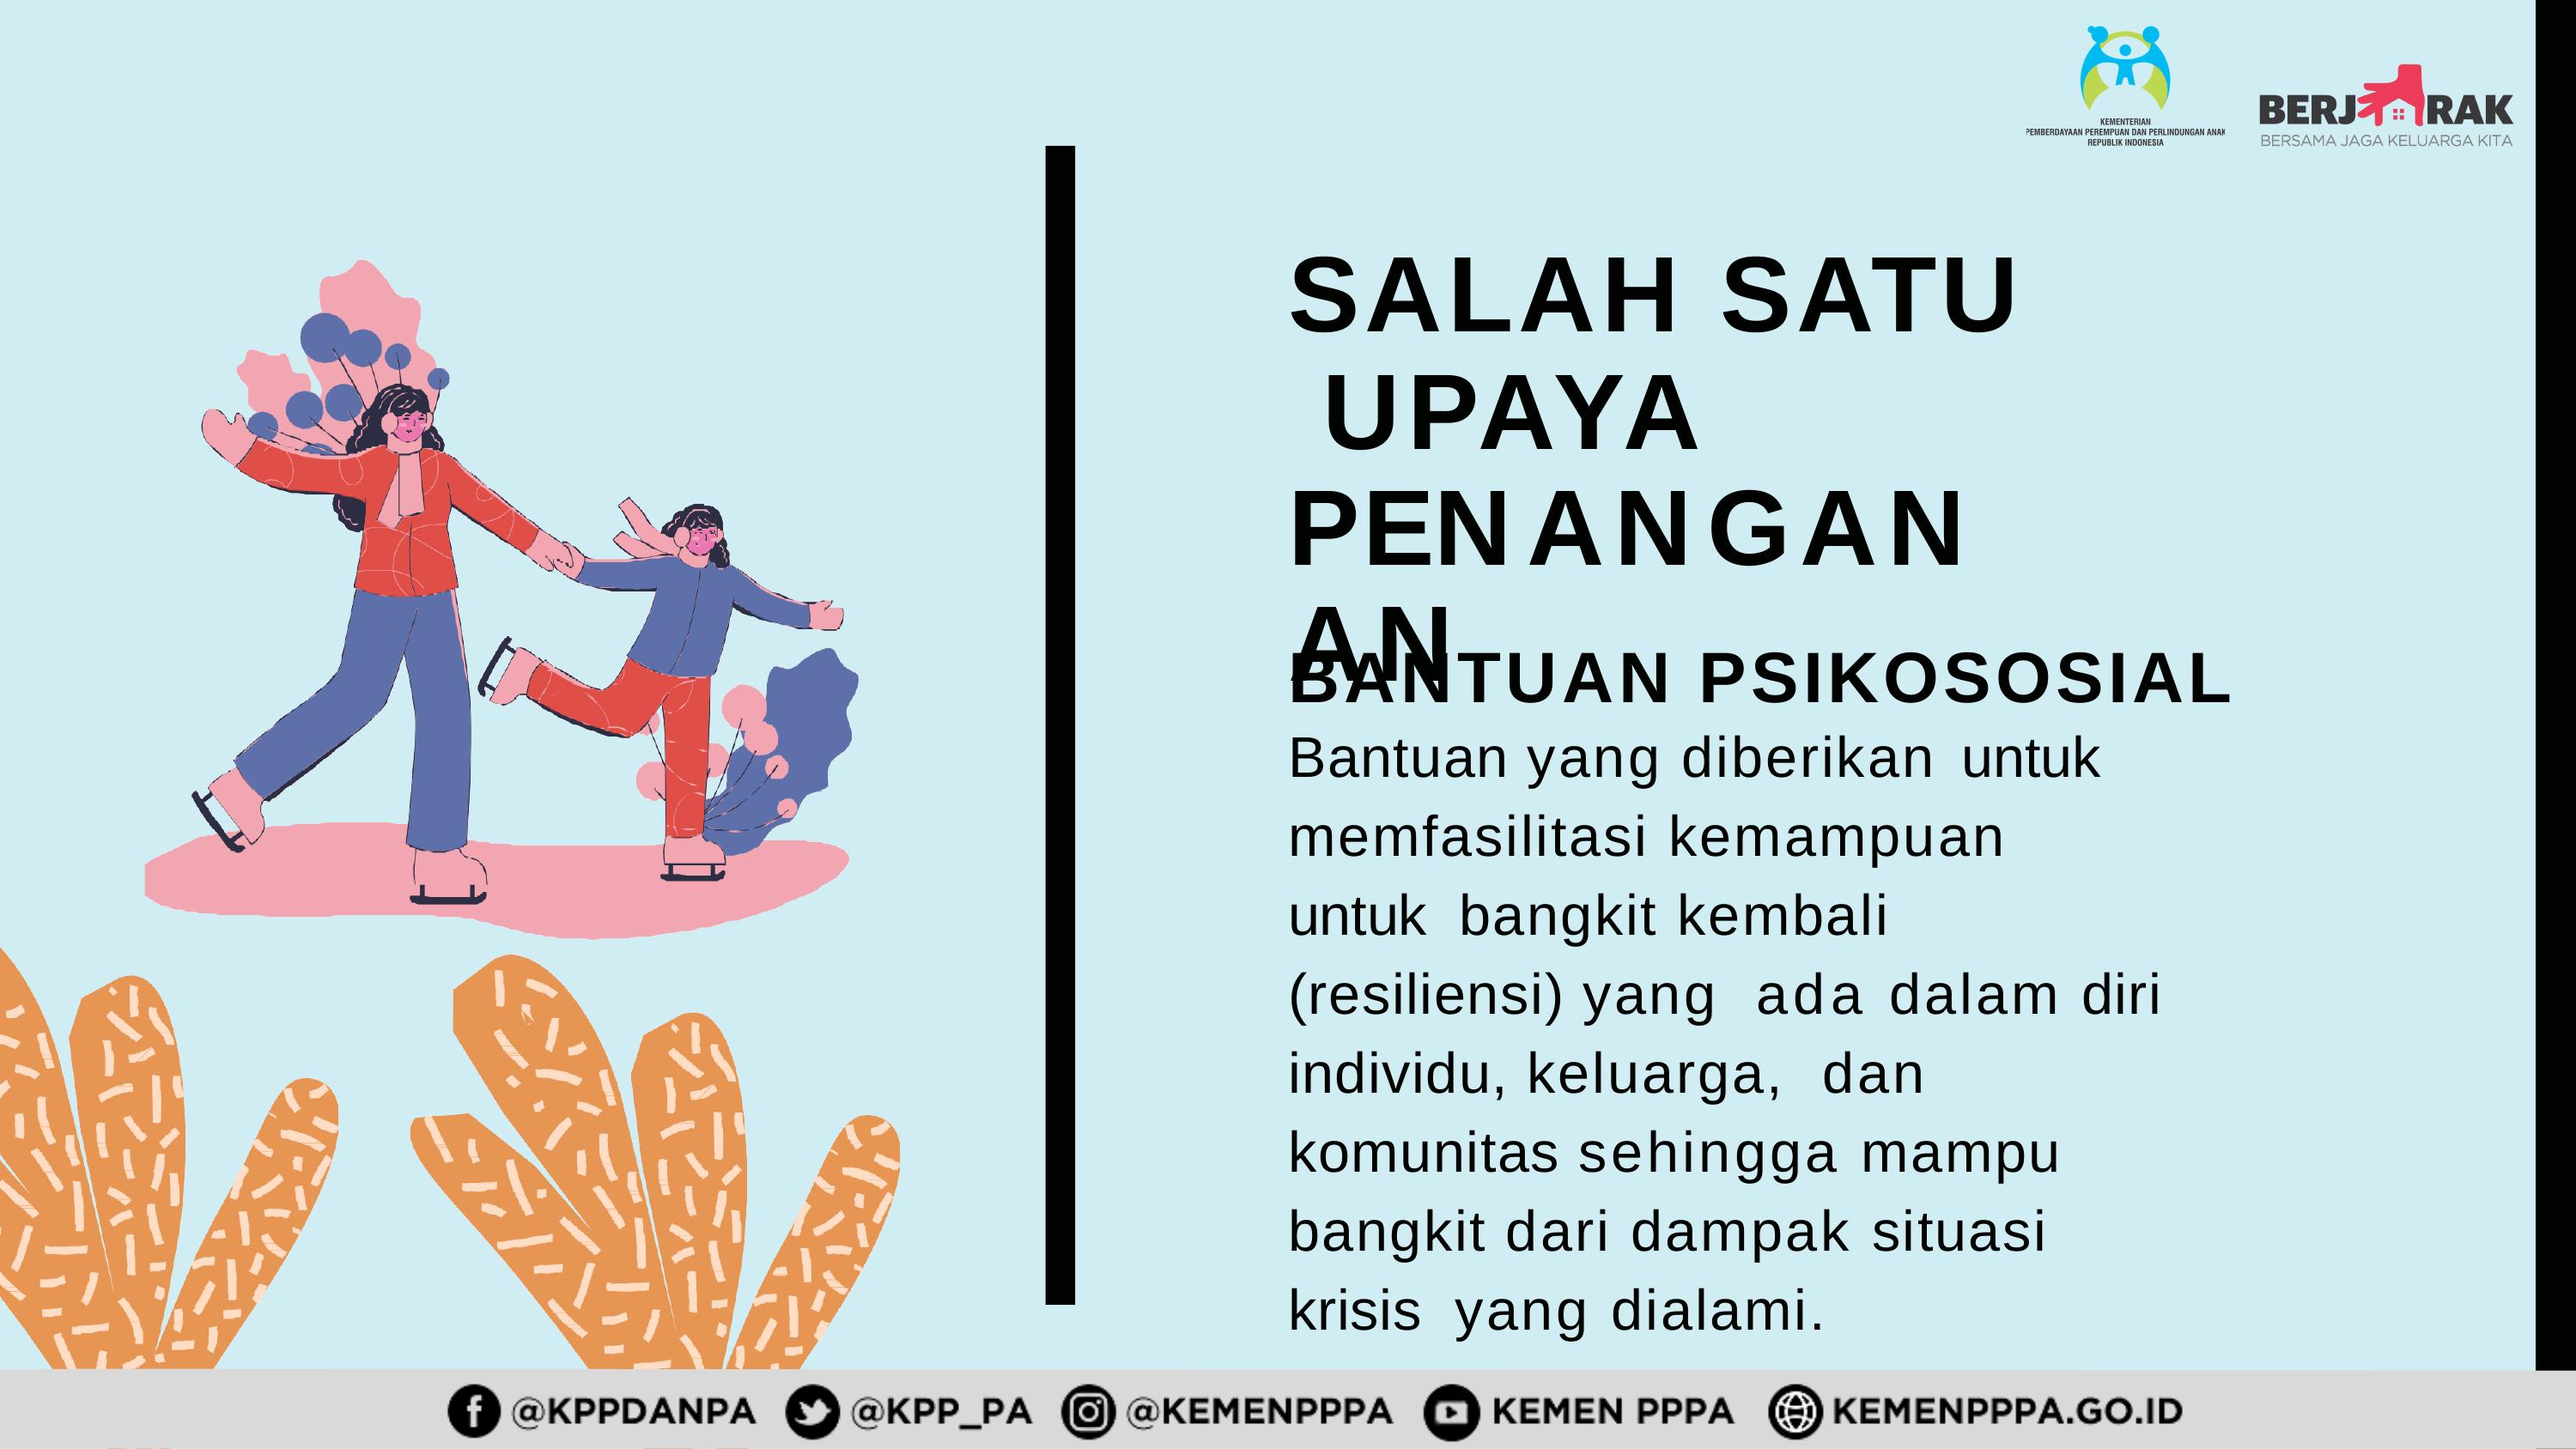

# SALAH SATU  UPAYA
PENANGANAN

BANTUAN PSIKOSOSIAL
Bantuan yang diberikan untuk
memfasilitasi kemampuan untuk  bangkit kembali (resiliensi) yang  ada dalam diri individu, keluarga,  dan komunitas sehingga mampu  bangkit dari dampak situasi krisis  yang dialami.